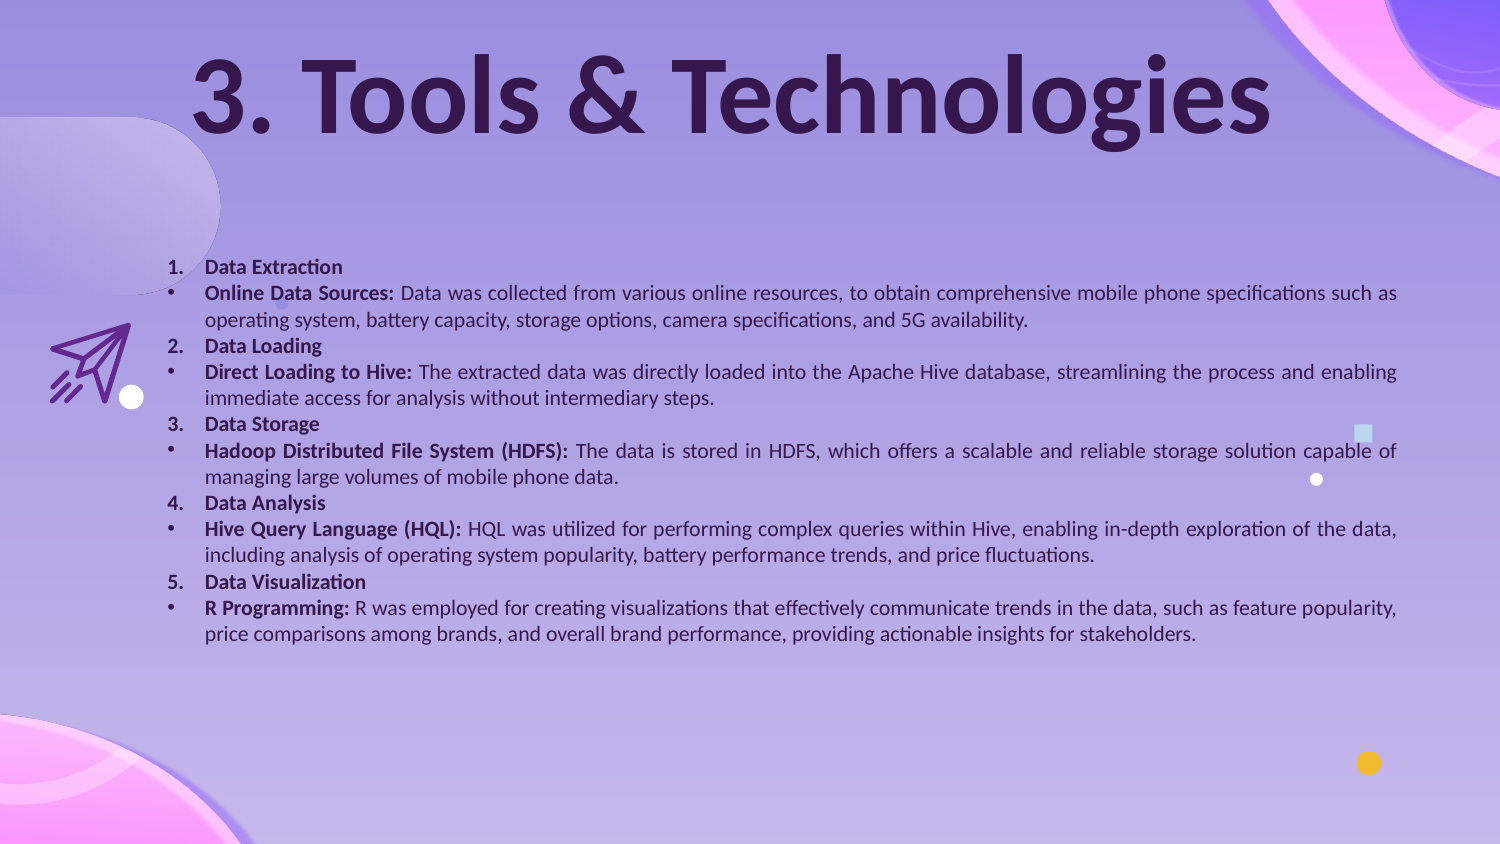

# 3. Tools & Technologies
Data Extraction
Online Data Sources: Data was collected from various online resources, to obtain comprehensive mobile phone specifications such as operating system, battery capacity, storage options, camera specifications, and 5G availability.
Data Loading
Direct Loading to Hive: The extracted data was directly loaded into the Apache Hive database, streamlining the process and enabling immediate access for analysis without intermediary steps.
Data Storage
Hadoop Distributed File System (HDFS): The data is stored in HDFS, which offers a scalable and reliable storage solution capable of managing large volumes of mobile phone data.
Data Analysis
Hive Query Language (HQL): HQL was utilized for performing complex queries within Hive, enabling in-depth exploration of the data, including analysis of operating system popularity, battery performance trends, and price fluctuations.
Data Visualization
R Programming: R was employed for creating visualizations that effectively communicate trends in the data, such as feature popularity, price comparisons among brands, and overall brand performance, providing actionable insights for stakeholders.